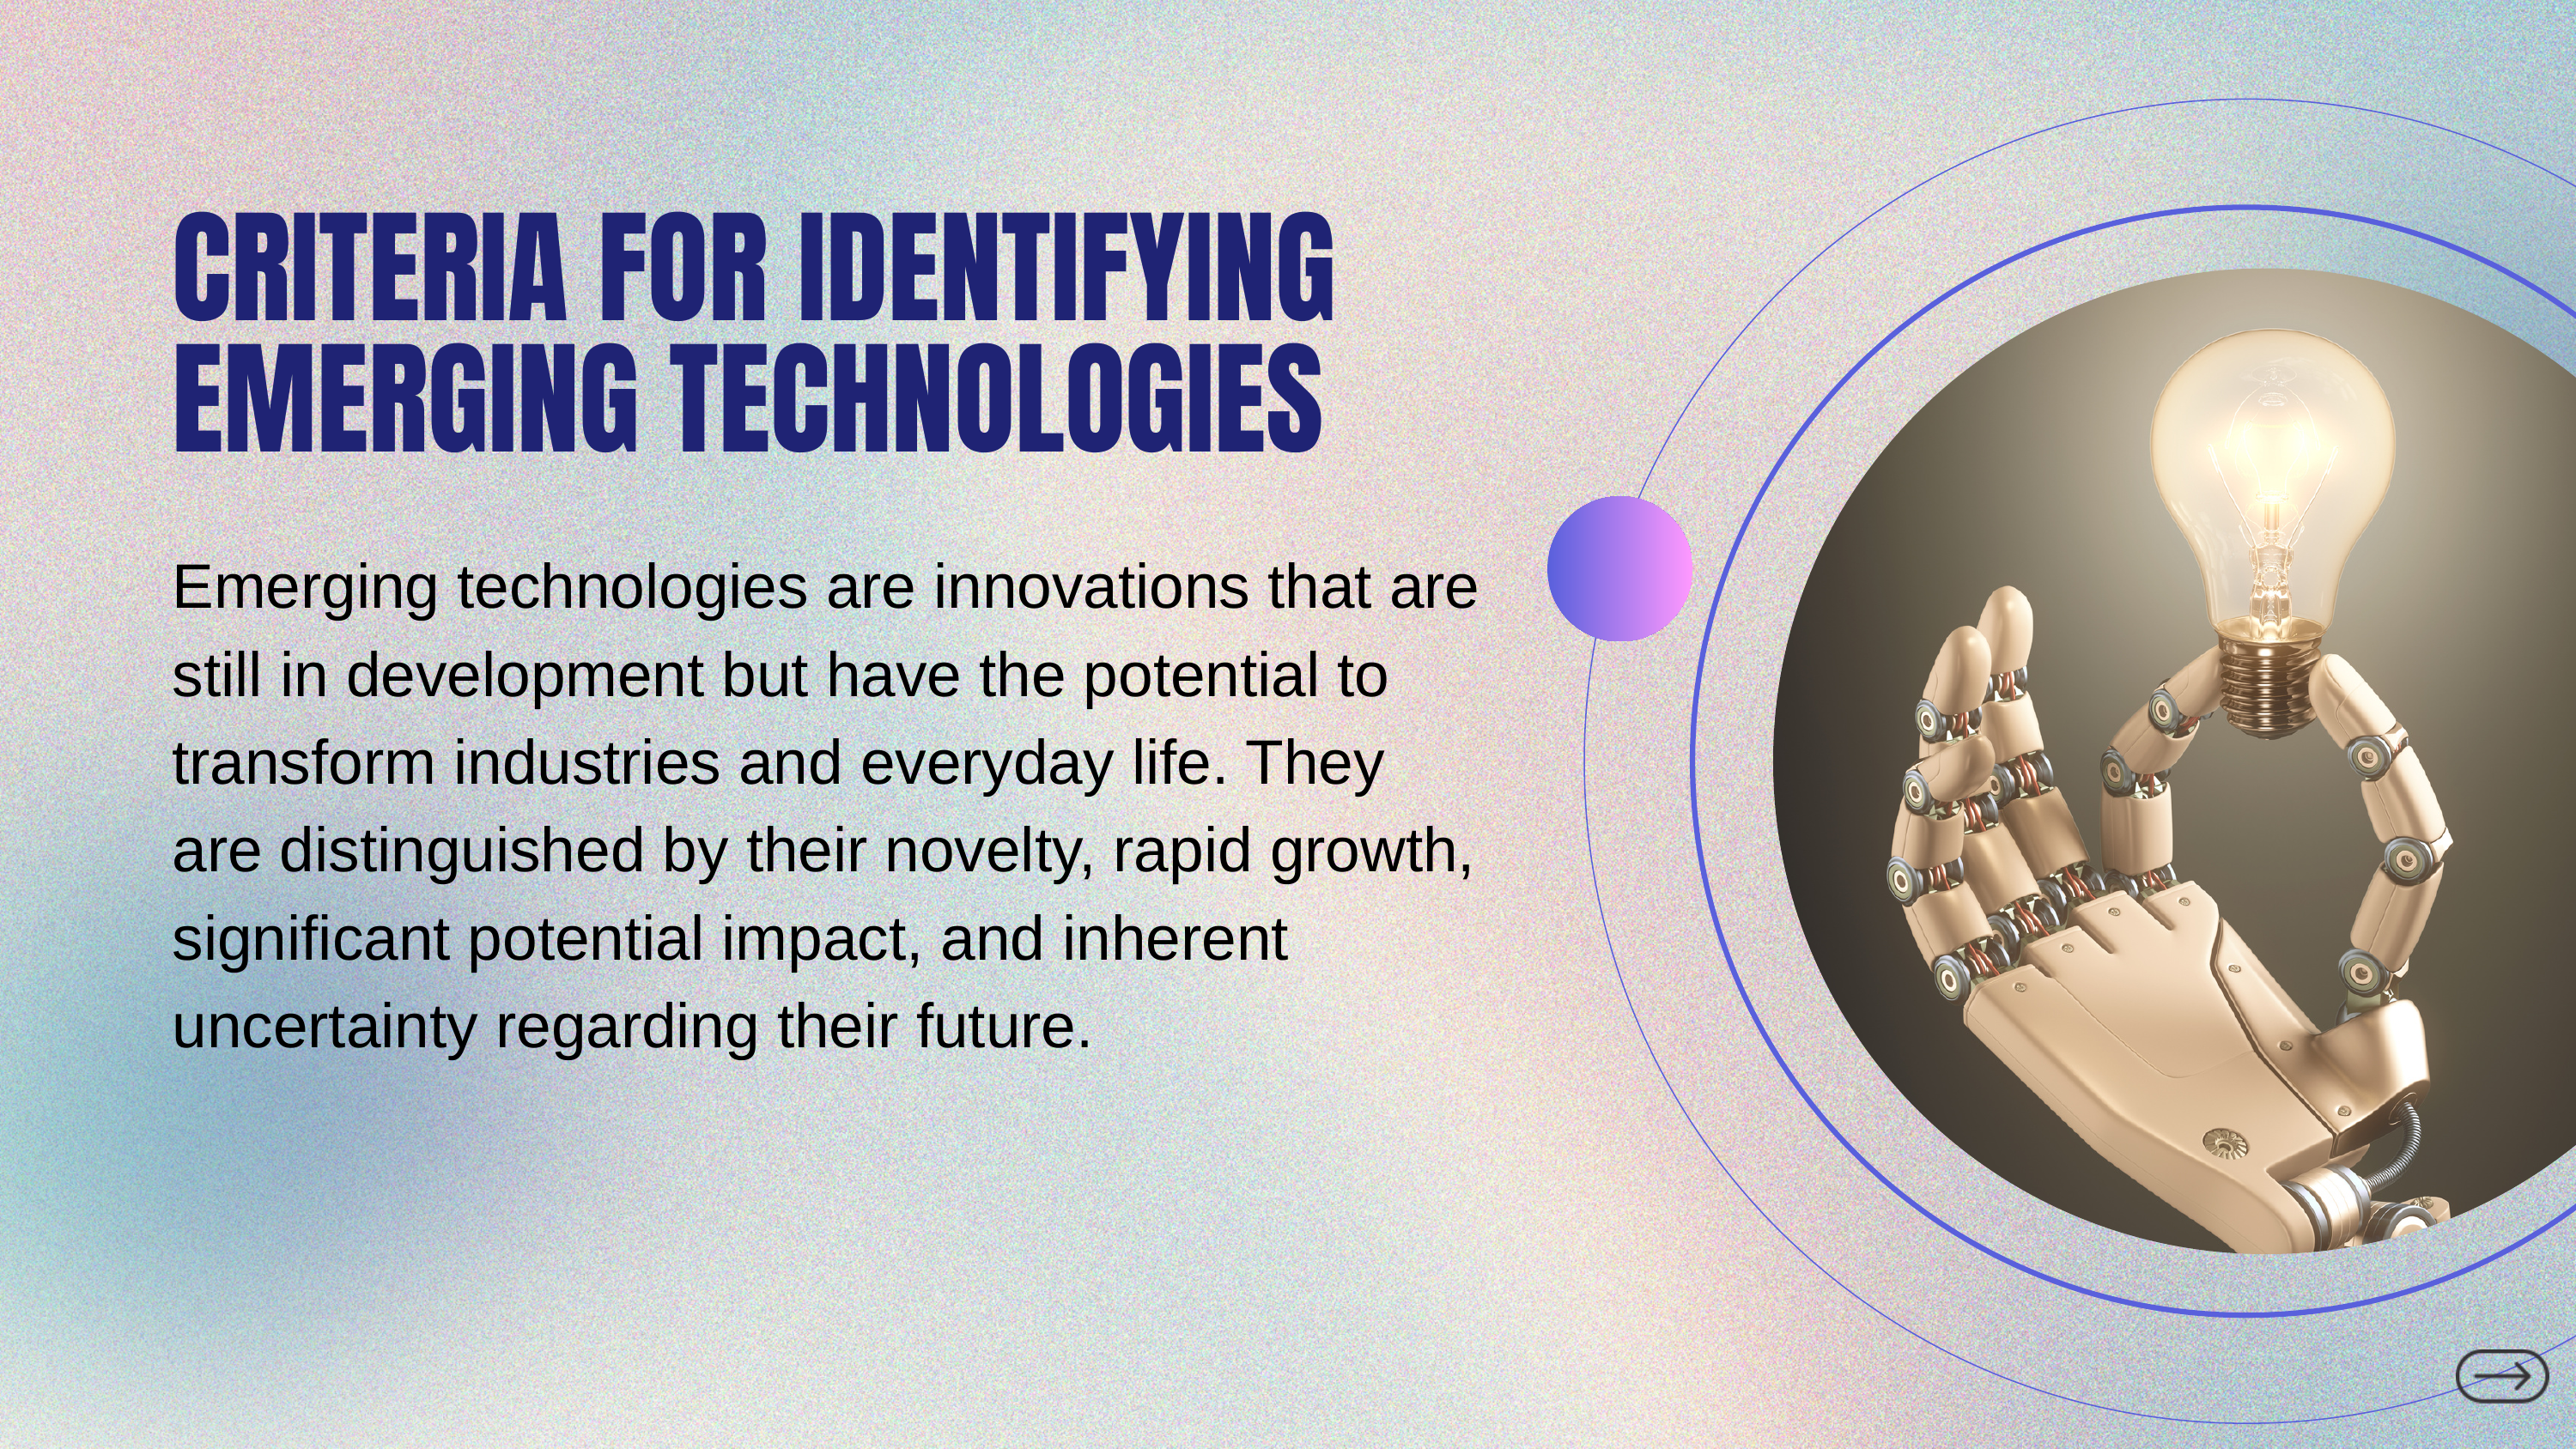

CRITERIA FOR IDENTIFYING EMERGING TECHNOLOGIES

Emerging technologies are innovations that are still in development but have the potential to transform industries and everyday life. They are distinguished by their novelty, rapid growth, significant potential impact, and inherent uncertainty regarding their future.